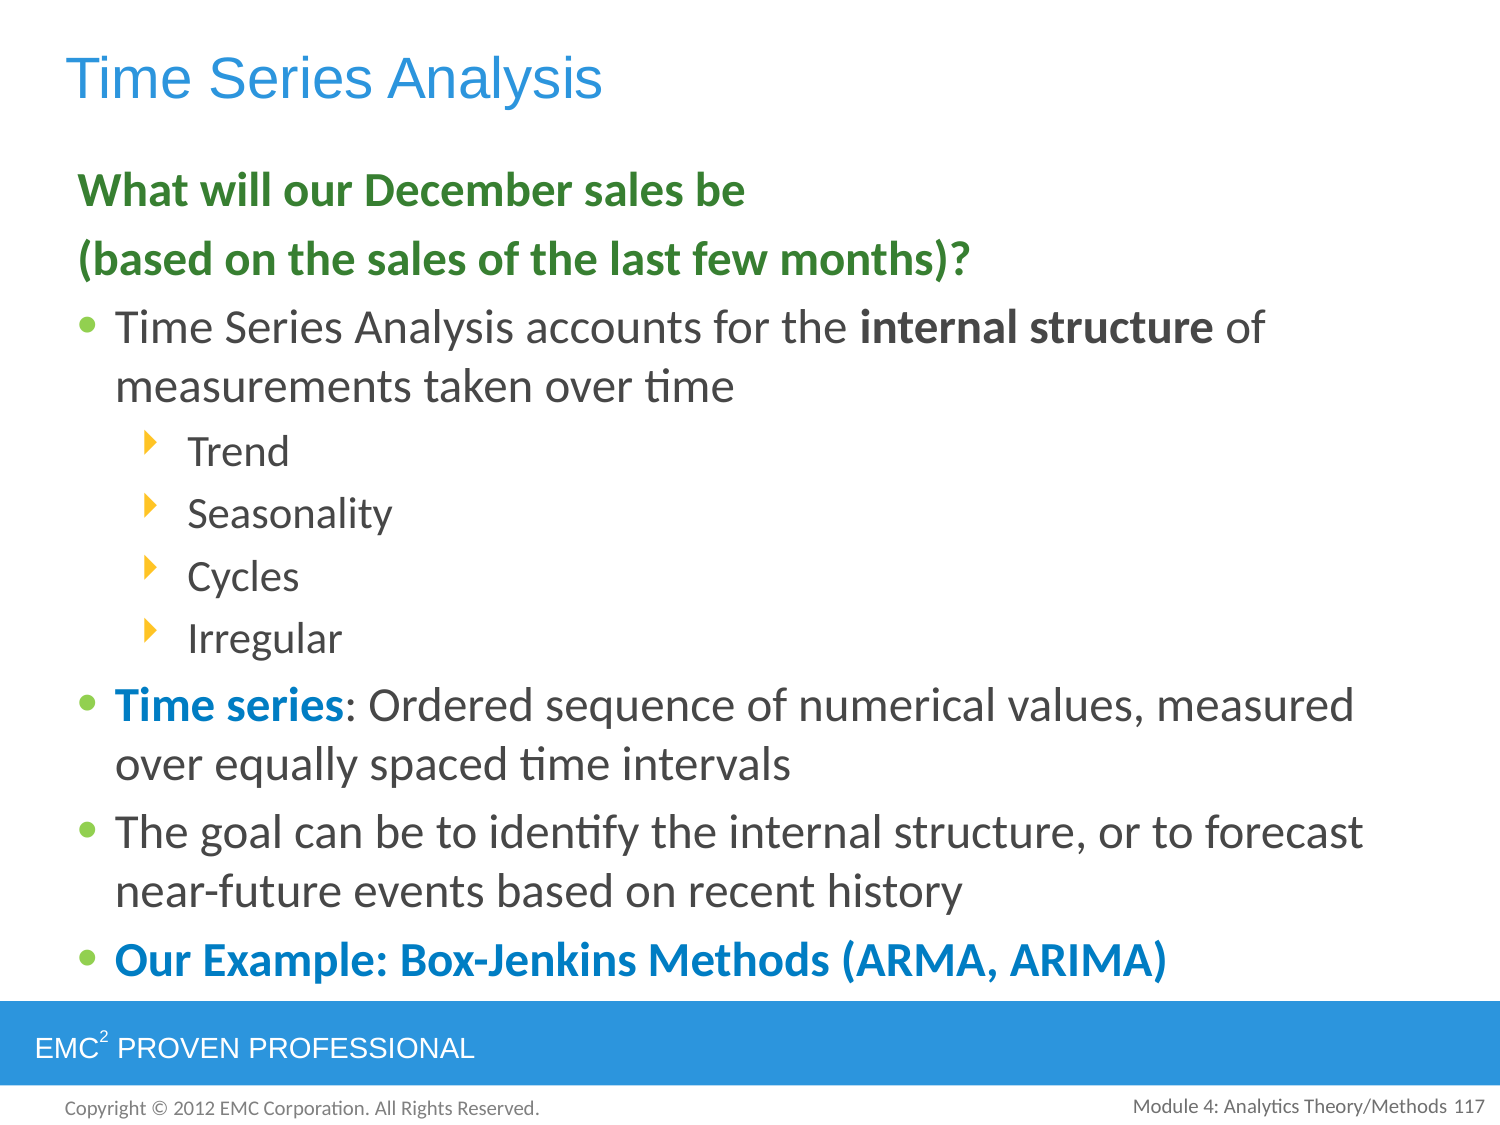

# Time Series Analysis
What will our December sales be
(based on the sales of the last few months)?
Time Series Analysis accounts for the internal structure of measurements taken over time
Trend
Seasonality
Cycles
Irregular
Time series: Ordered sequence of numerical values, measured over equally spaced time intervals
The goal can be to identify the internal structure, or to forecast near-future events based on recent history
Our Example: Box-Jenkins Methods (ARMA, ARIMA)
Module 4: Analytics Theory/Methods
117